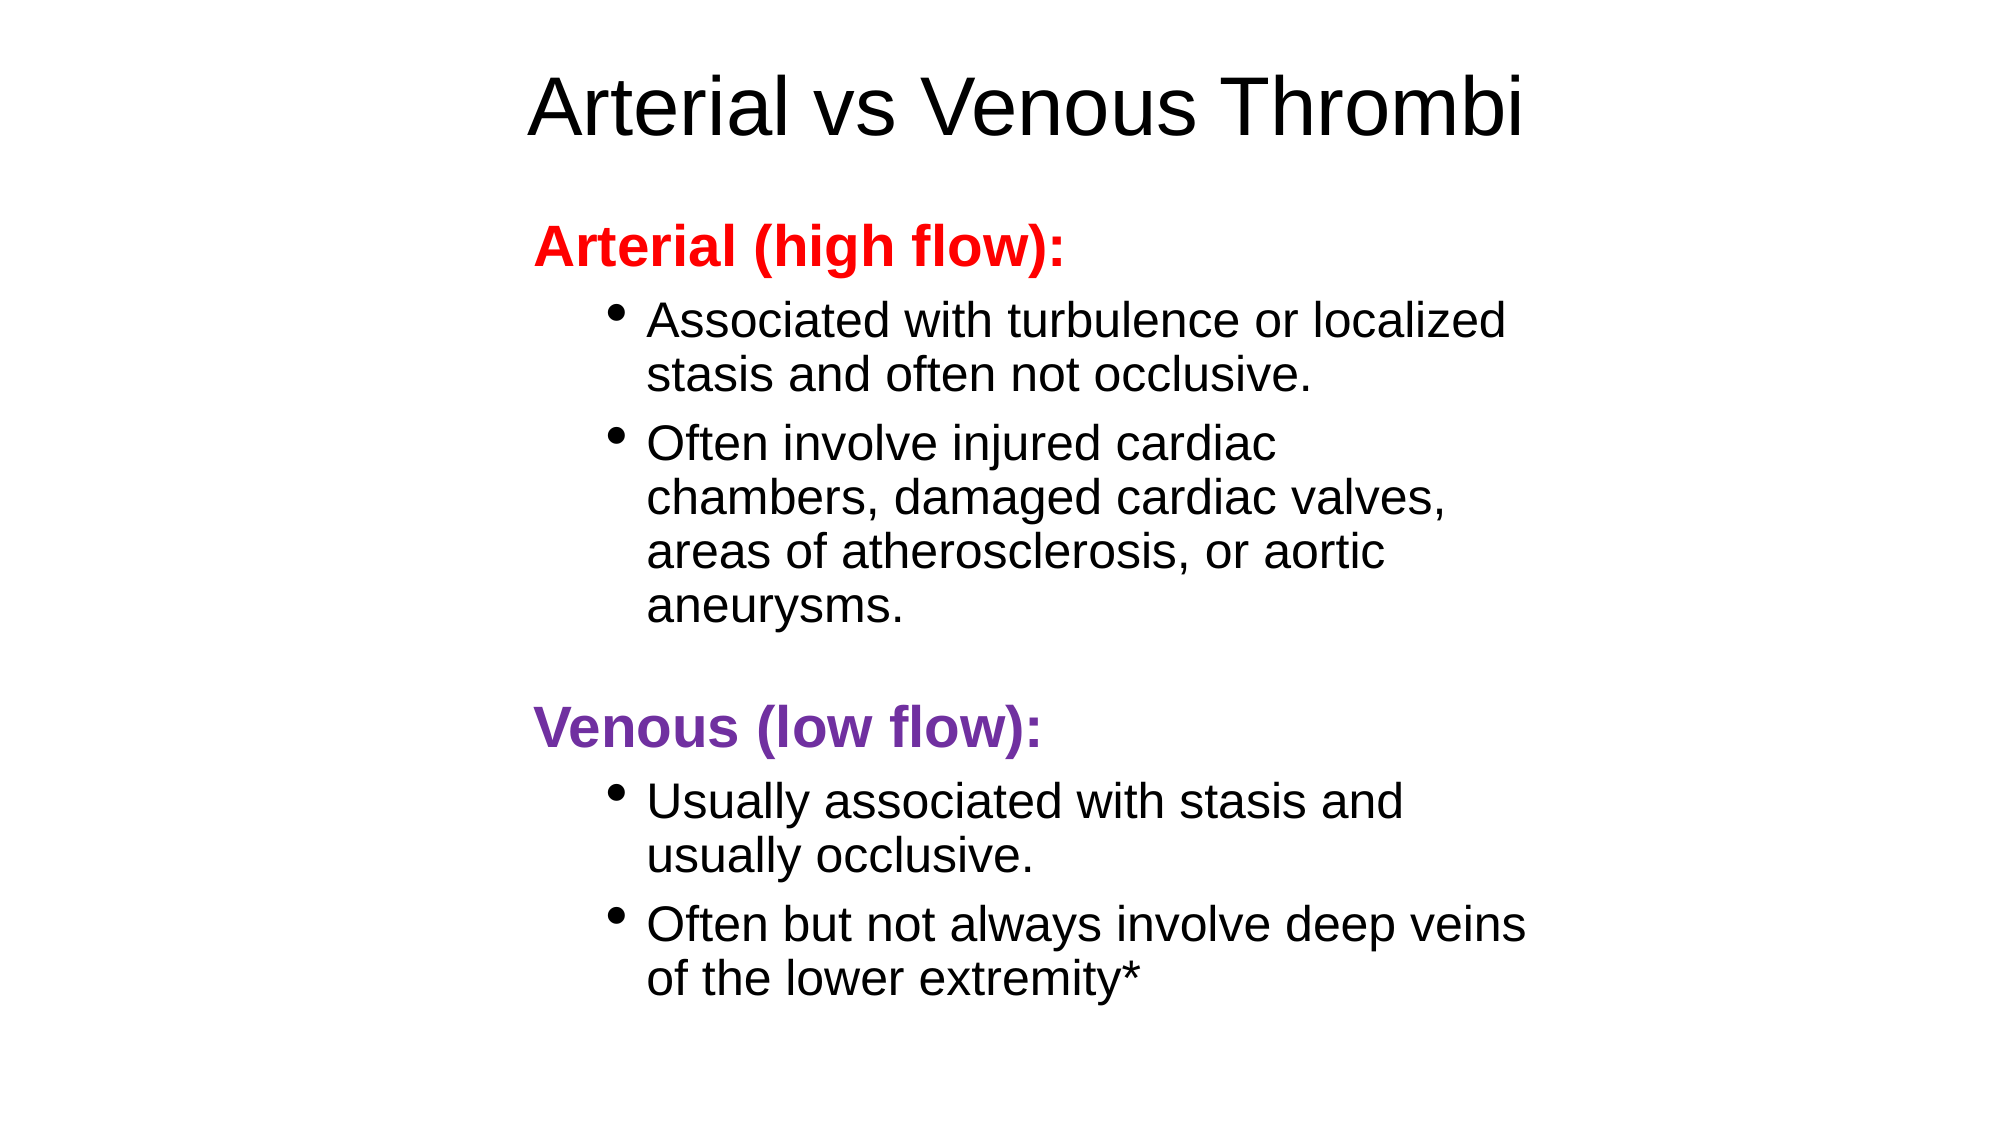

# Arterial vs Venous Thrombi
Arterial (high flow):
Associated with turbulence or localized stasis and often not occlusive.
Often involve injured cardiac chambers, damaged cardiac valves, areas of atherosclerosis, or aortic aneurysms.
Venous (low flow):
Usually associated with stasis and usually occlusive.
Often but not always involve deep veins of the lower extremity*